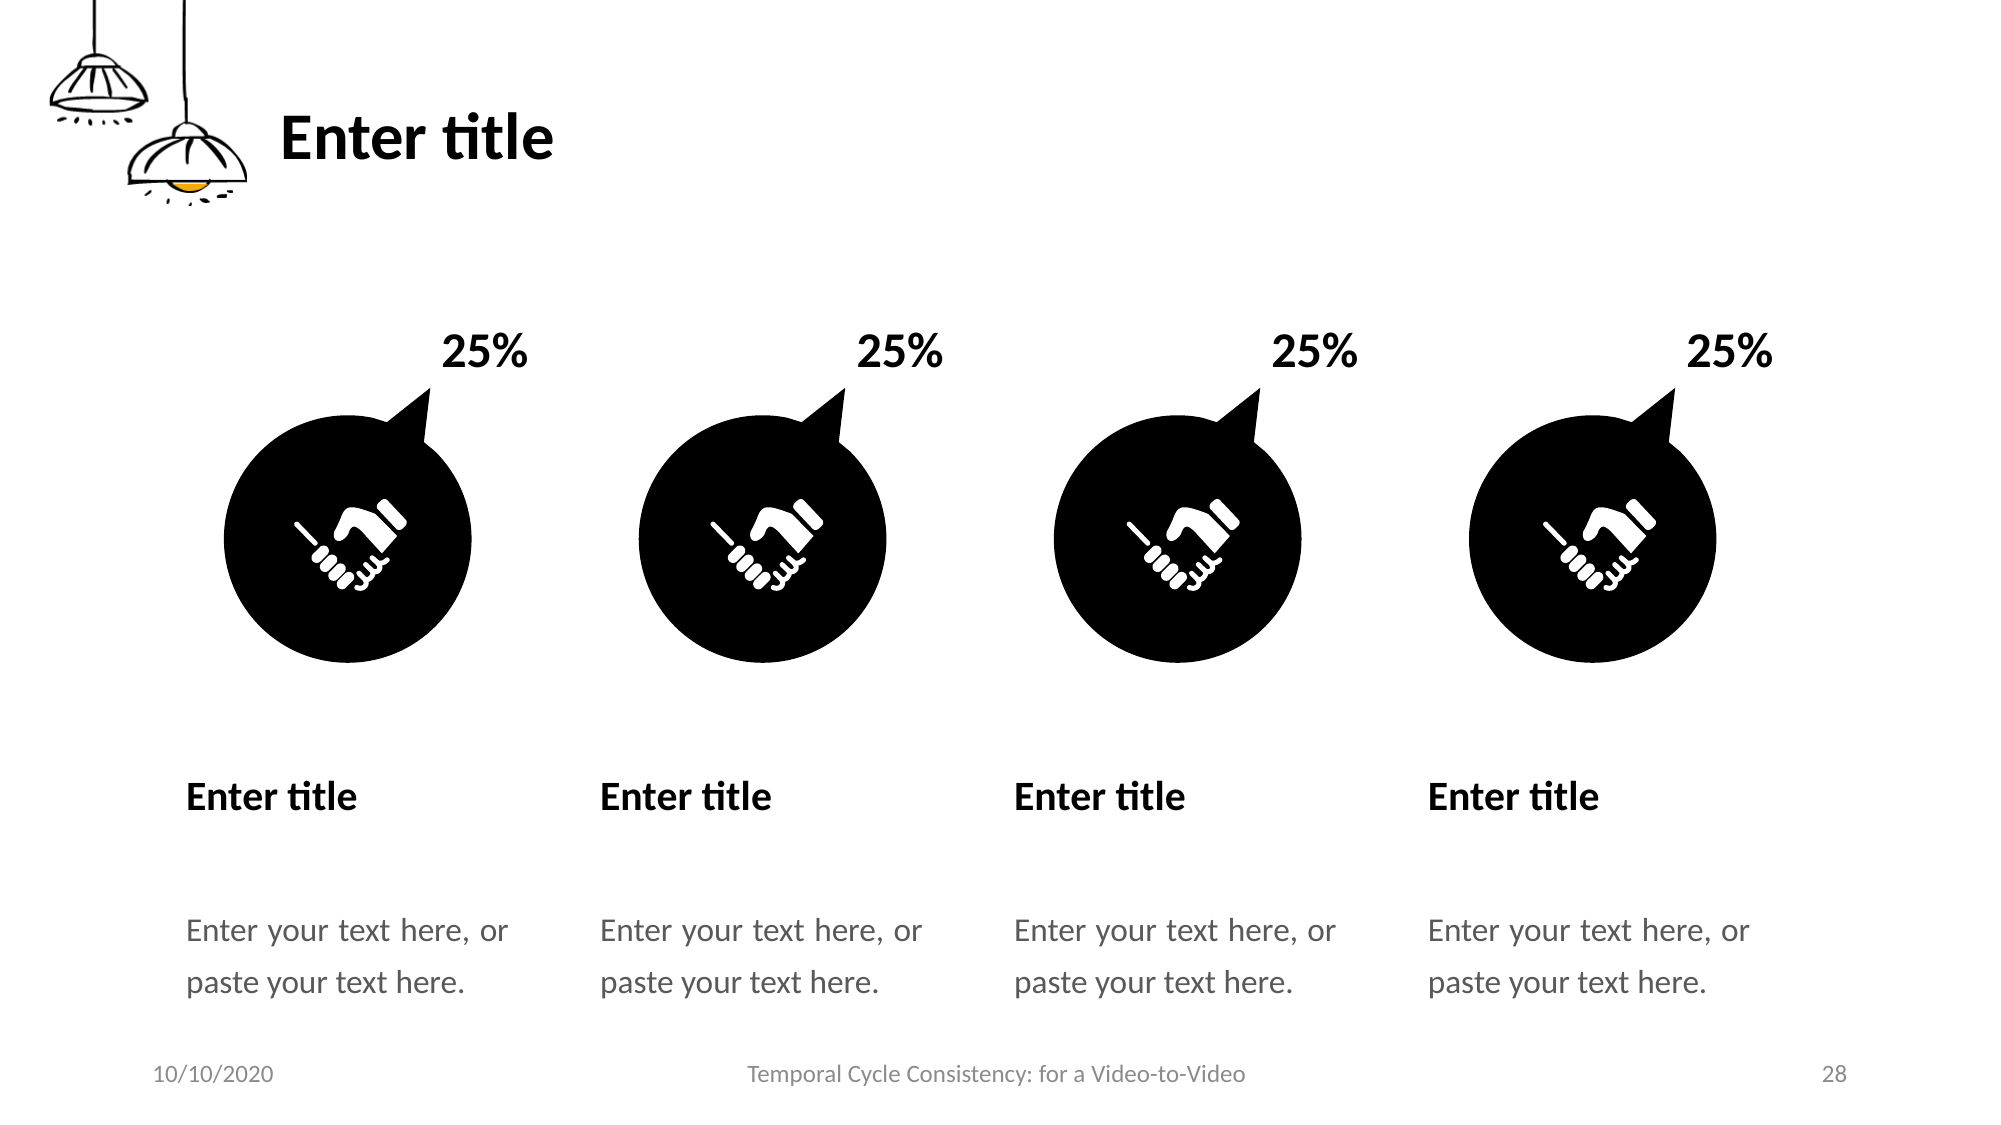

# Enter title

25%
25%
25%
25%

Enter title

Enter your text here, or paste your text here.

Enter title

Enter your text here, or paste your text here.

Enter title

Enter your text here, or paste your text here.

Enter title

Enter your text here, or paste your text here.

10/10/2020
Temporal Cycle Consistency: for a Video-to-Video
28